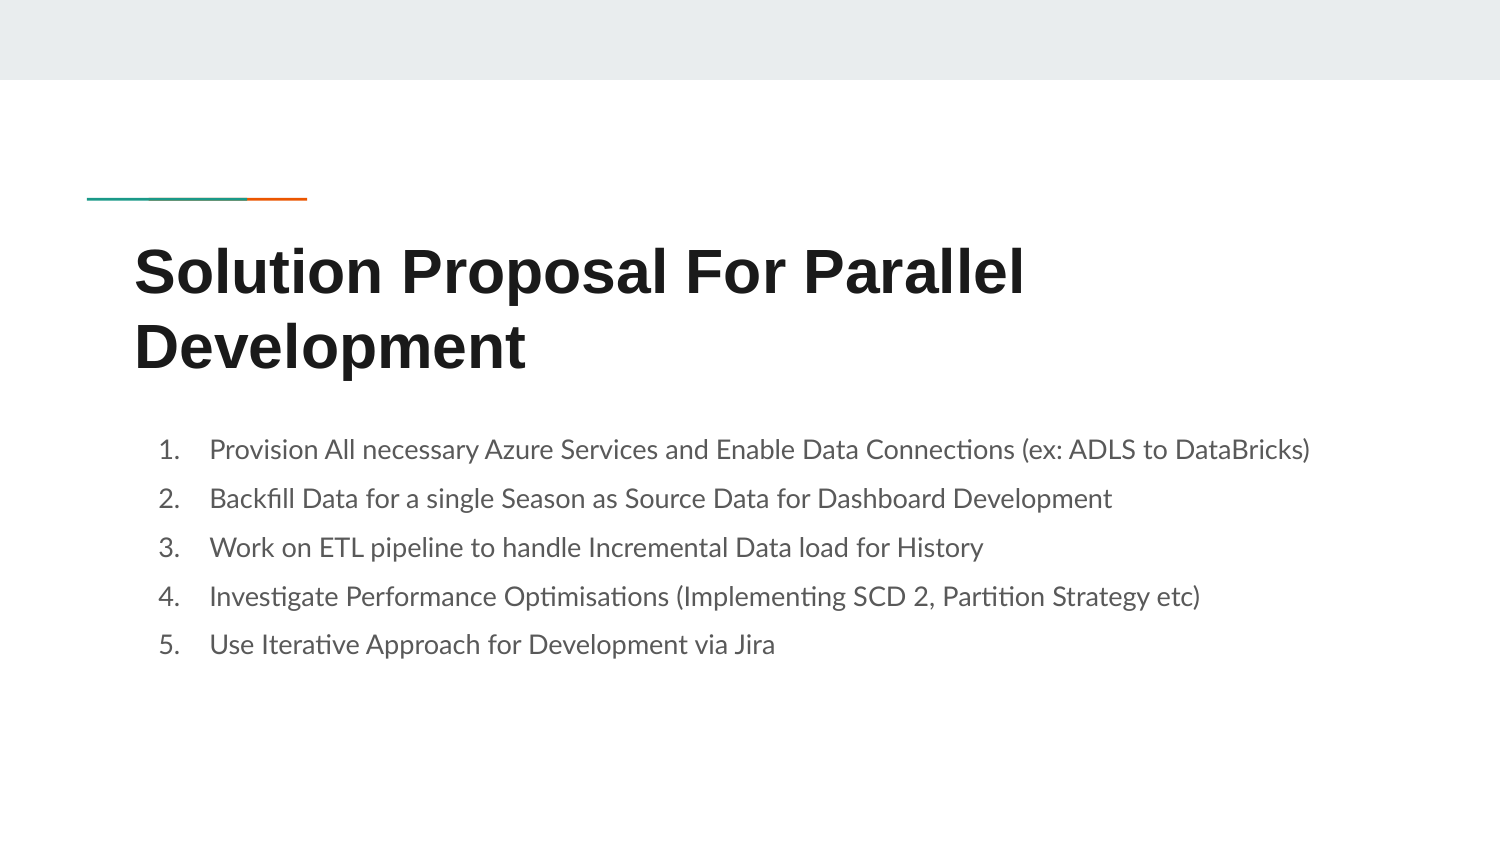

# Solution Proposal For Parallel Development
Provision All necessary Azure Services and Enable Data Connections (ex: ADLS to DataBricks)
Backfill Data for a single Season as Source Data for Dashboard Development
Work on ETL pipeline to handle Incremental Data load for History
Investigate Performance Optimisations (Implementing SCD 2, Partition Strategy etc)
Use Iterative Approach for Development via Jira